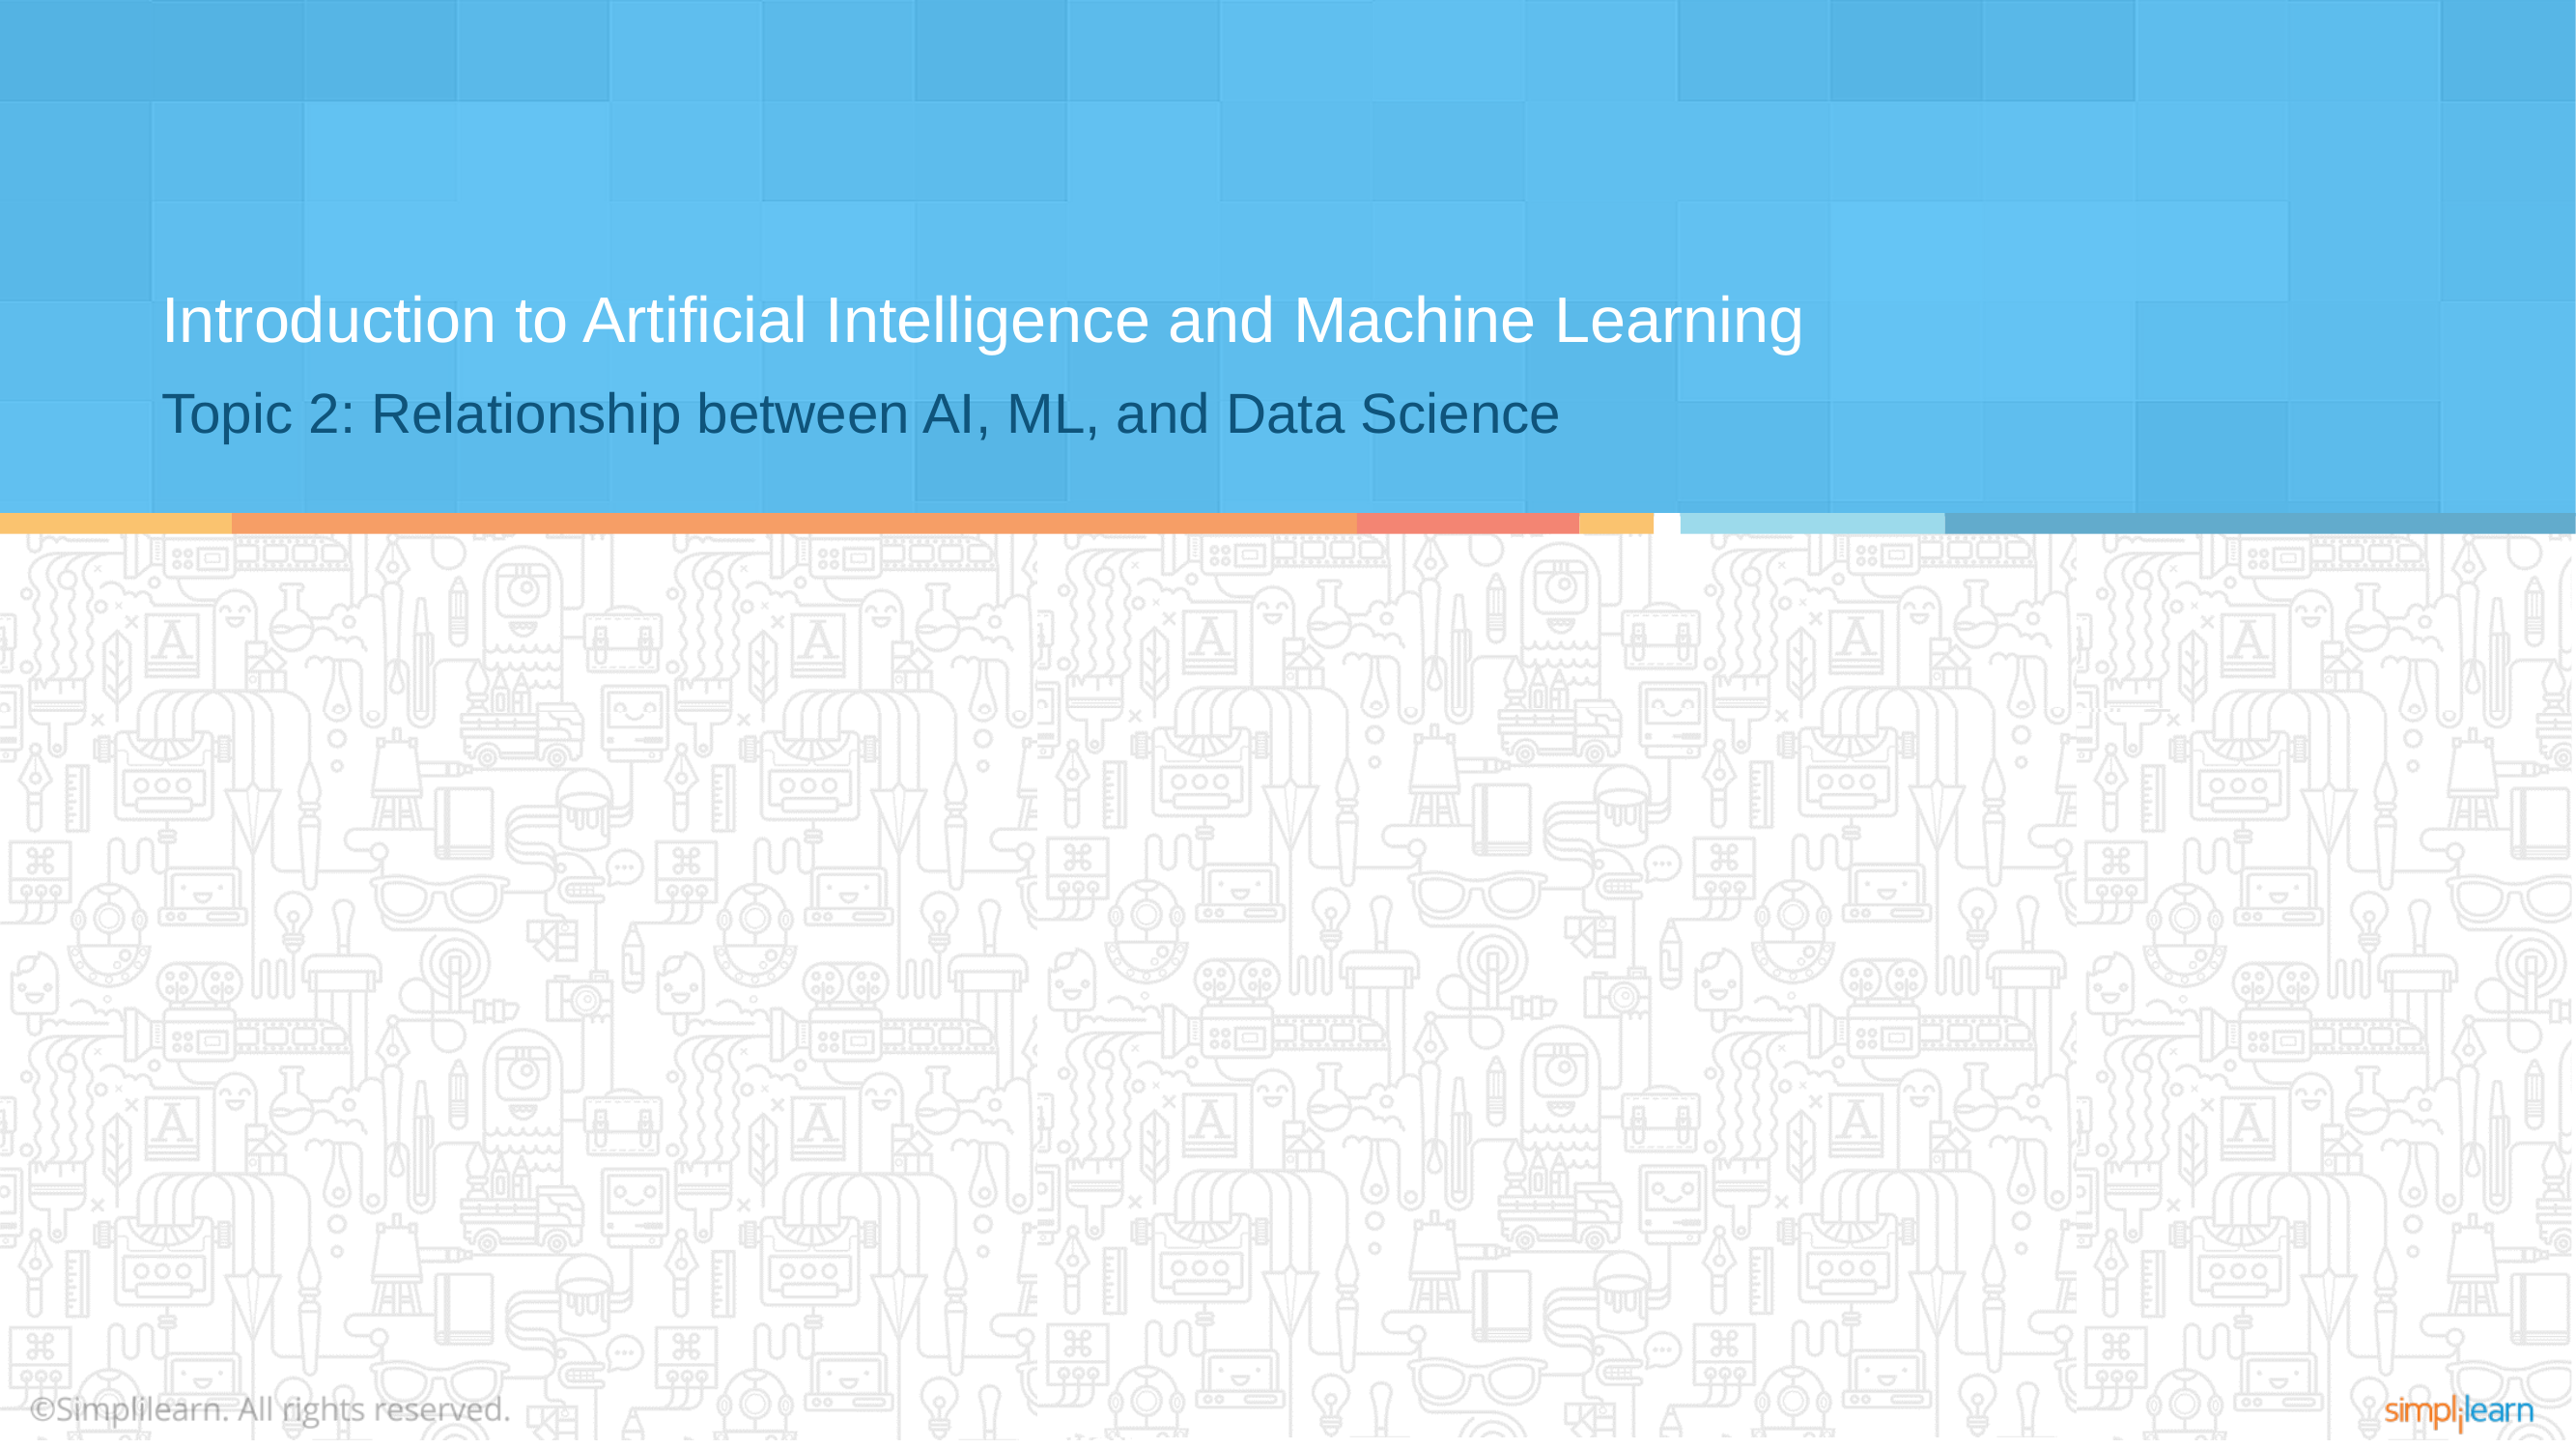

Introduction to Artificial Intelligence and Machine Learning
Topic 2: Relationship between AI, ML, and Data Science